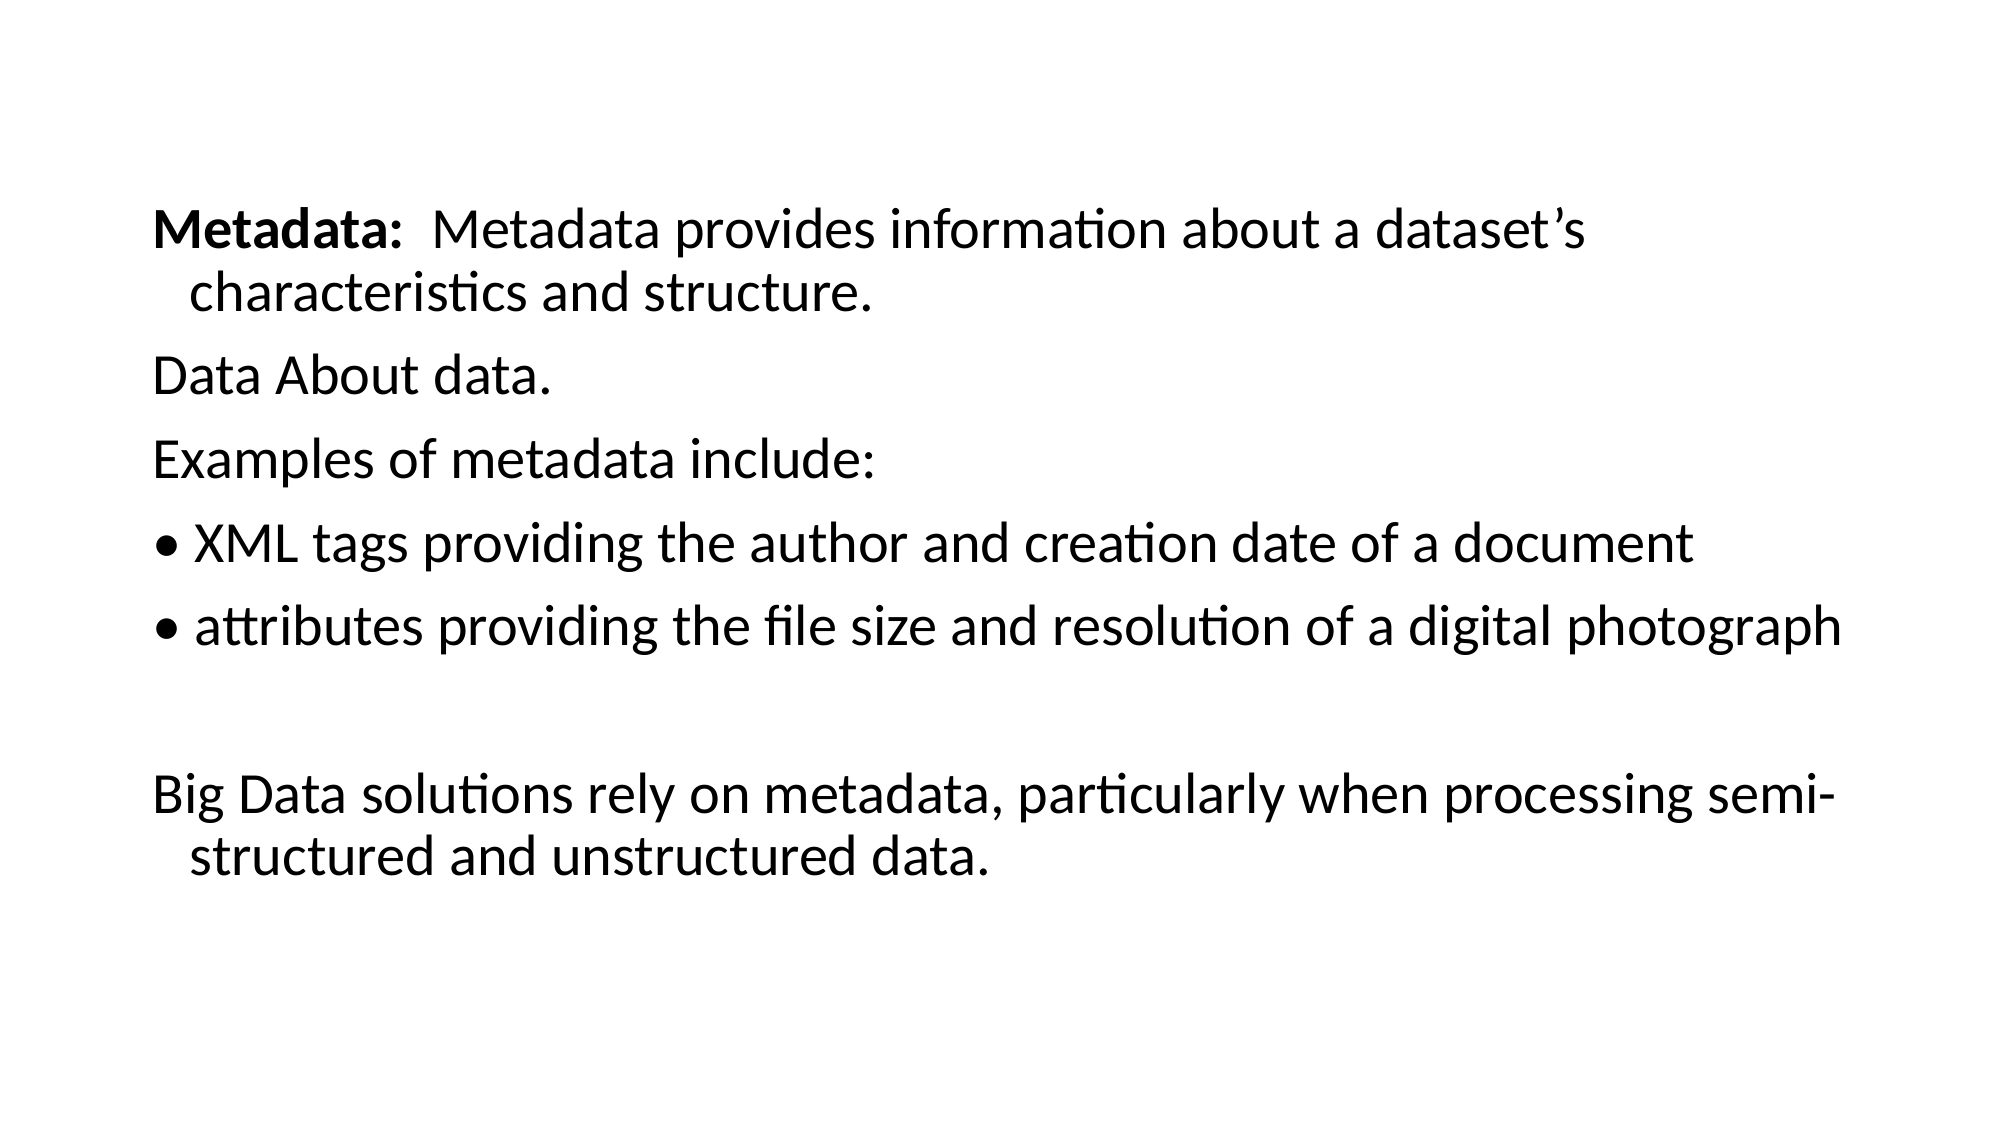

Metadata:  Metadata provides information about a dataset’s characteristics and structure.
Data About data.
Examples of metadata include:
• XML tags providing the author and creation date of a document
• attributes providing the file size and resolution of a digital photograph

Big Data solutions rely on metadata, particularly when processing semi-structured and unstructured data.